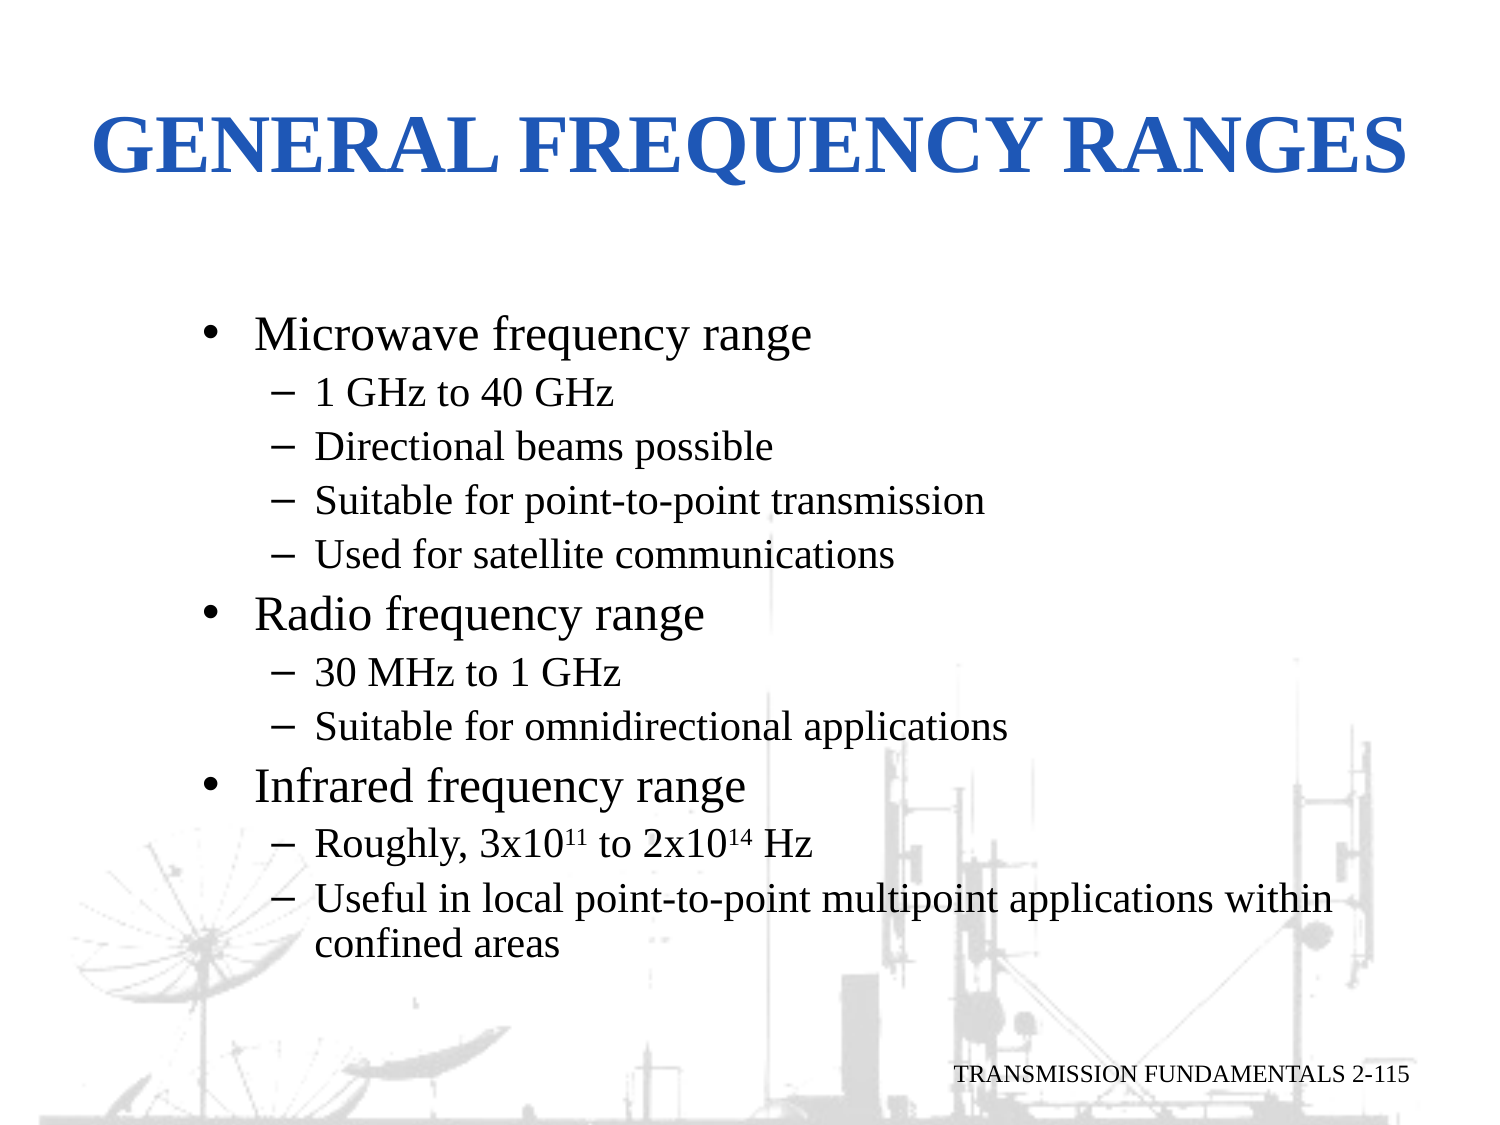

# General Frequency Ranges
Microwave frequency range
1 GHz to 40 GHz
Directional beams possible
Suitable for point-to-point transmission
Used for satellite communications
Radio frequency range
30 MHz to 1 GHz
Suitable for omnidirectional applications
Infrared frequency range
Roughly, 3x1011 to 2x1014 Hz
Useful in local point-to-point multipoint applications within confined areas
TRANSMISSION FUNDAMENTALS 2-115